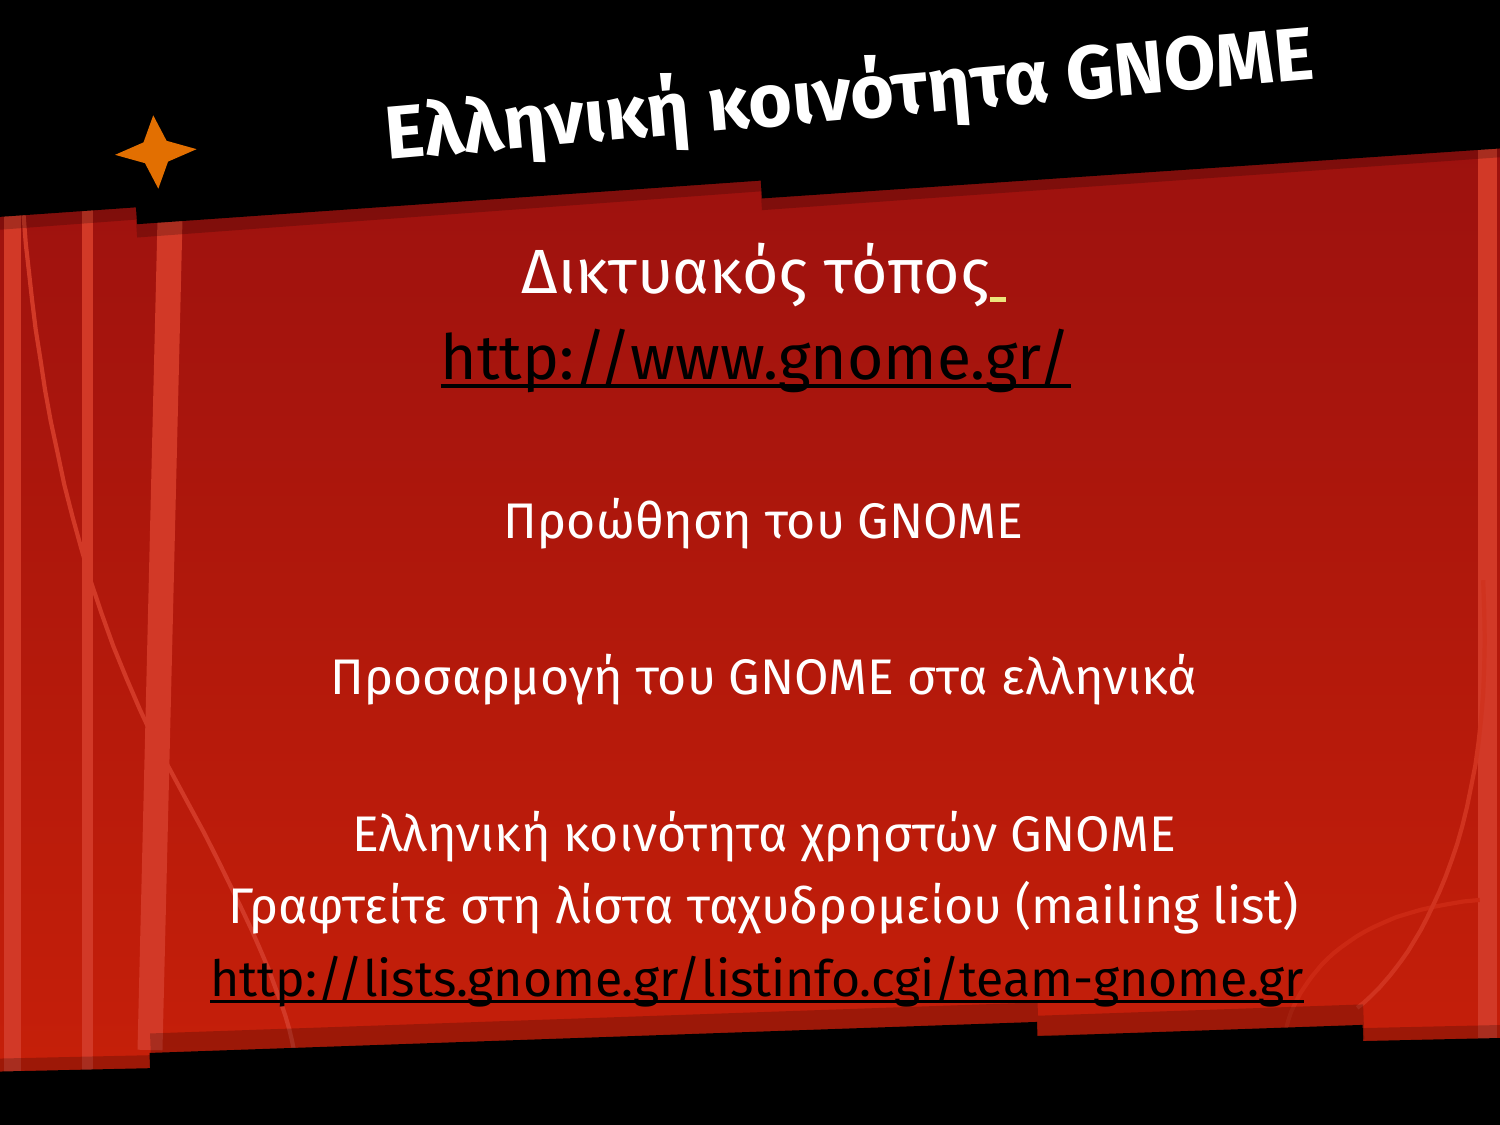

# Ελληνική κοινότητα GNOME
Δικτυακός τόπος
http://www.gnome.gr/

Προώθηση του GNOME

Προσαρμογή του GNOME στα ελληνικά

Ελληνική κοινότητα χρηστών GNOME
Γραφτείτε στη λίστα ταχυδρομείου (mailing list)
http://lists.gnome.gr/listinfo.cgi/team-gnome.gr